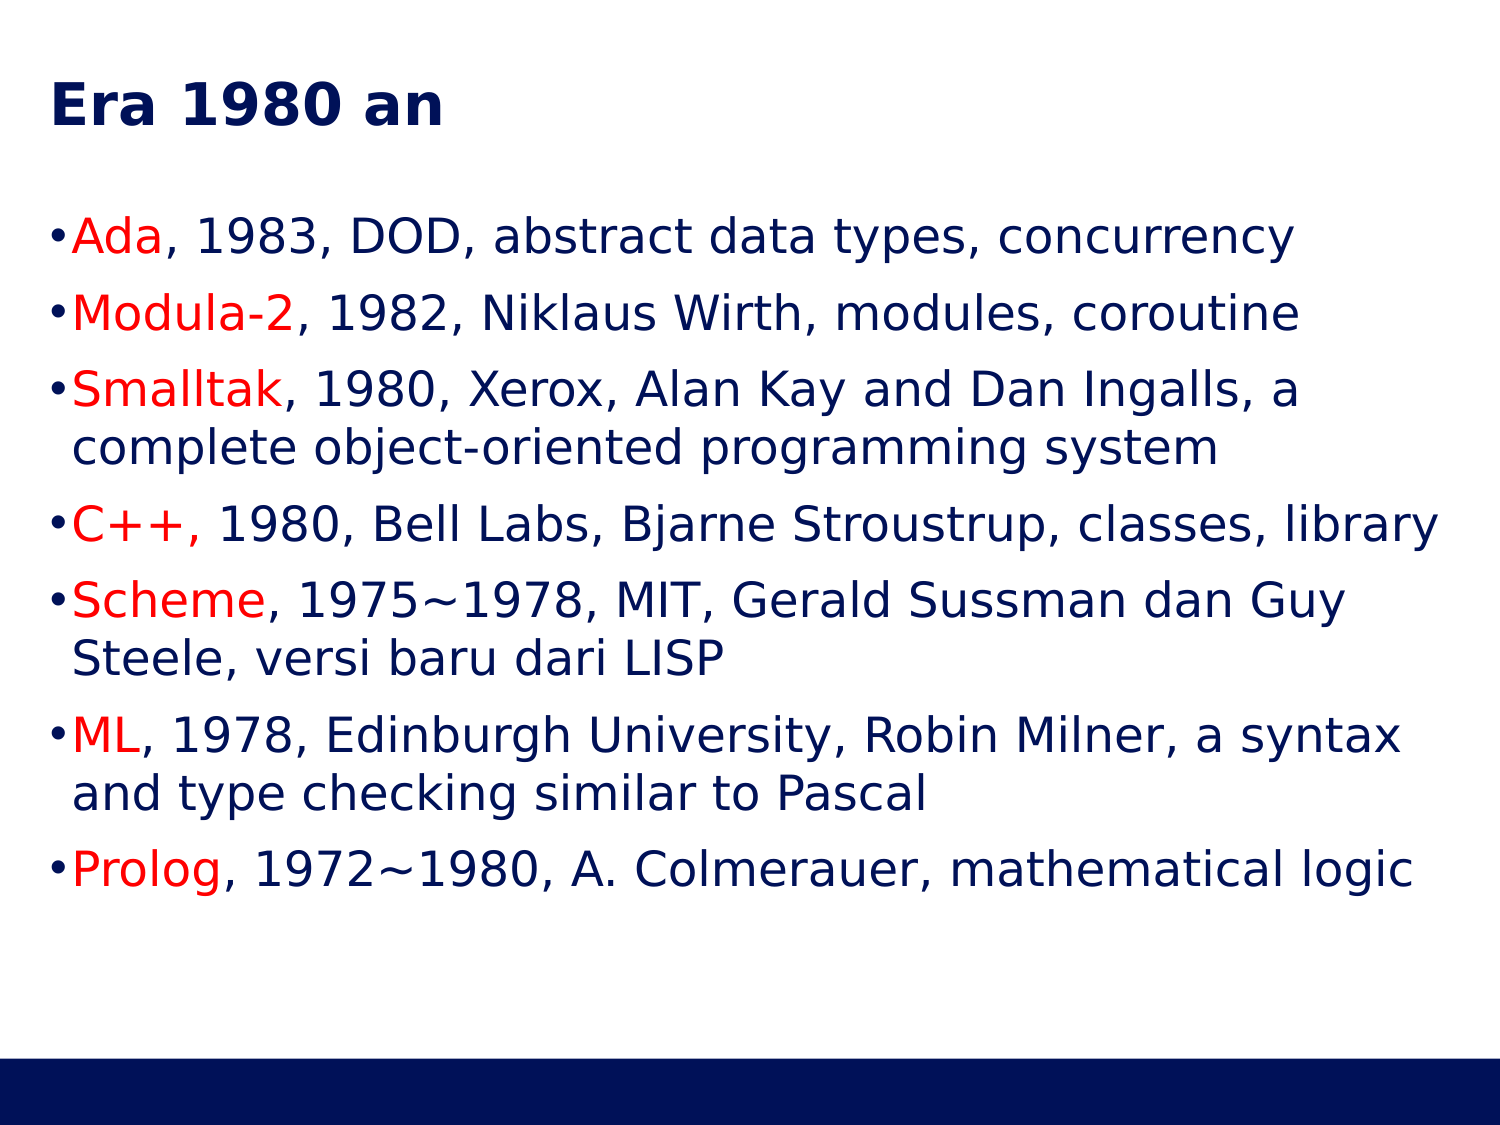

# Era 1980 an
Ada, 1983, DOD, abstract data types, concurrency
Modula-2, 1982, Niklaus Wirth, modules, coroutine
Smalltak, 1980, Xerox, Alan Kay and Dan Ingalls, a complete object-oriented programming system
C++, 1980, Bell Labs, Bjarne Stroustrup, classes, library
Scheme, 1975~1978, MIT, Gerald Sussman dan Guy Steele, versi baru dari LISP
ML, 1978, Edinburgh University, Robin Milner, a syntax and type checking similar to Pascal
Prolog, 1972~1980, A. Colmerauer, mathematical logic